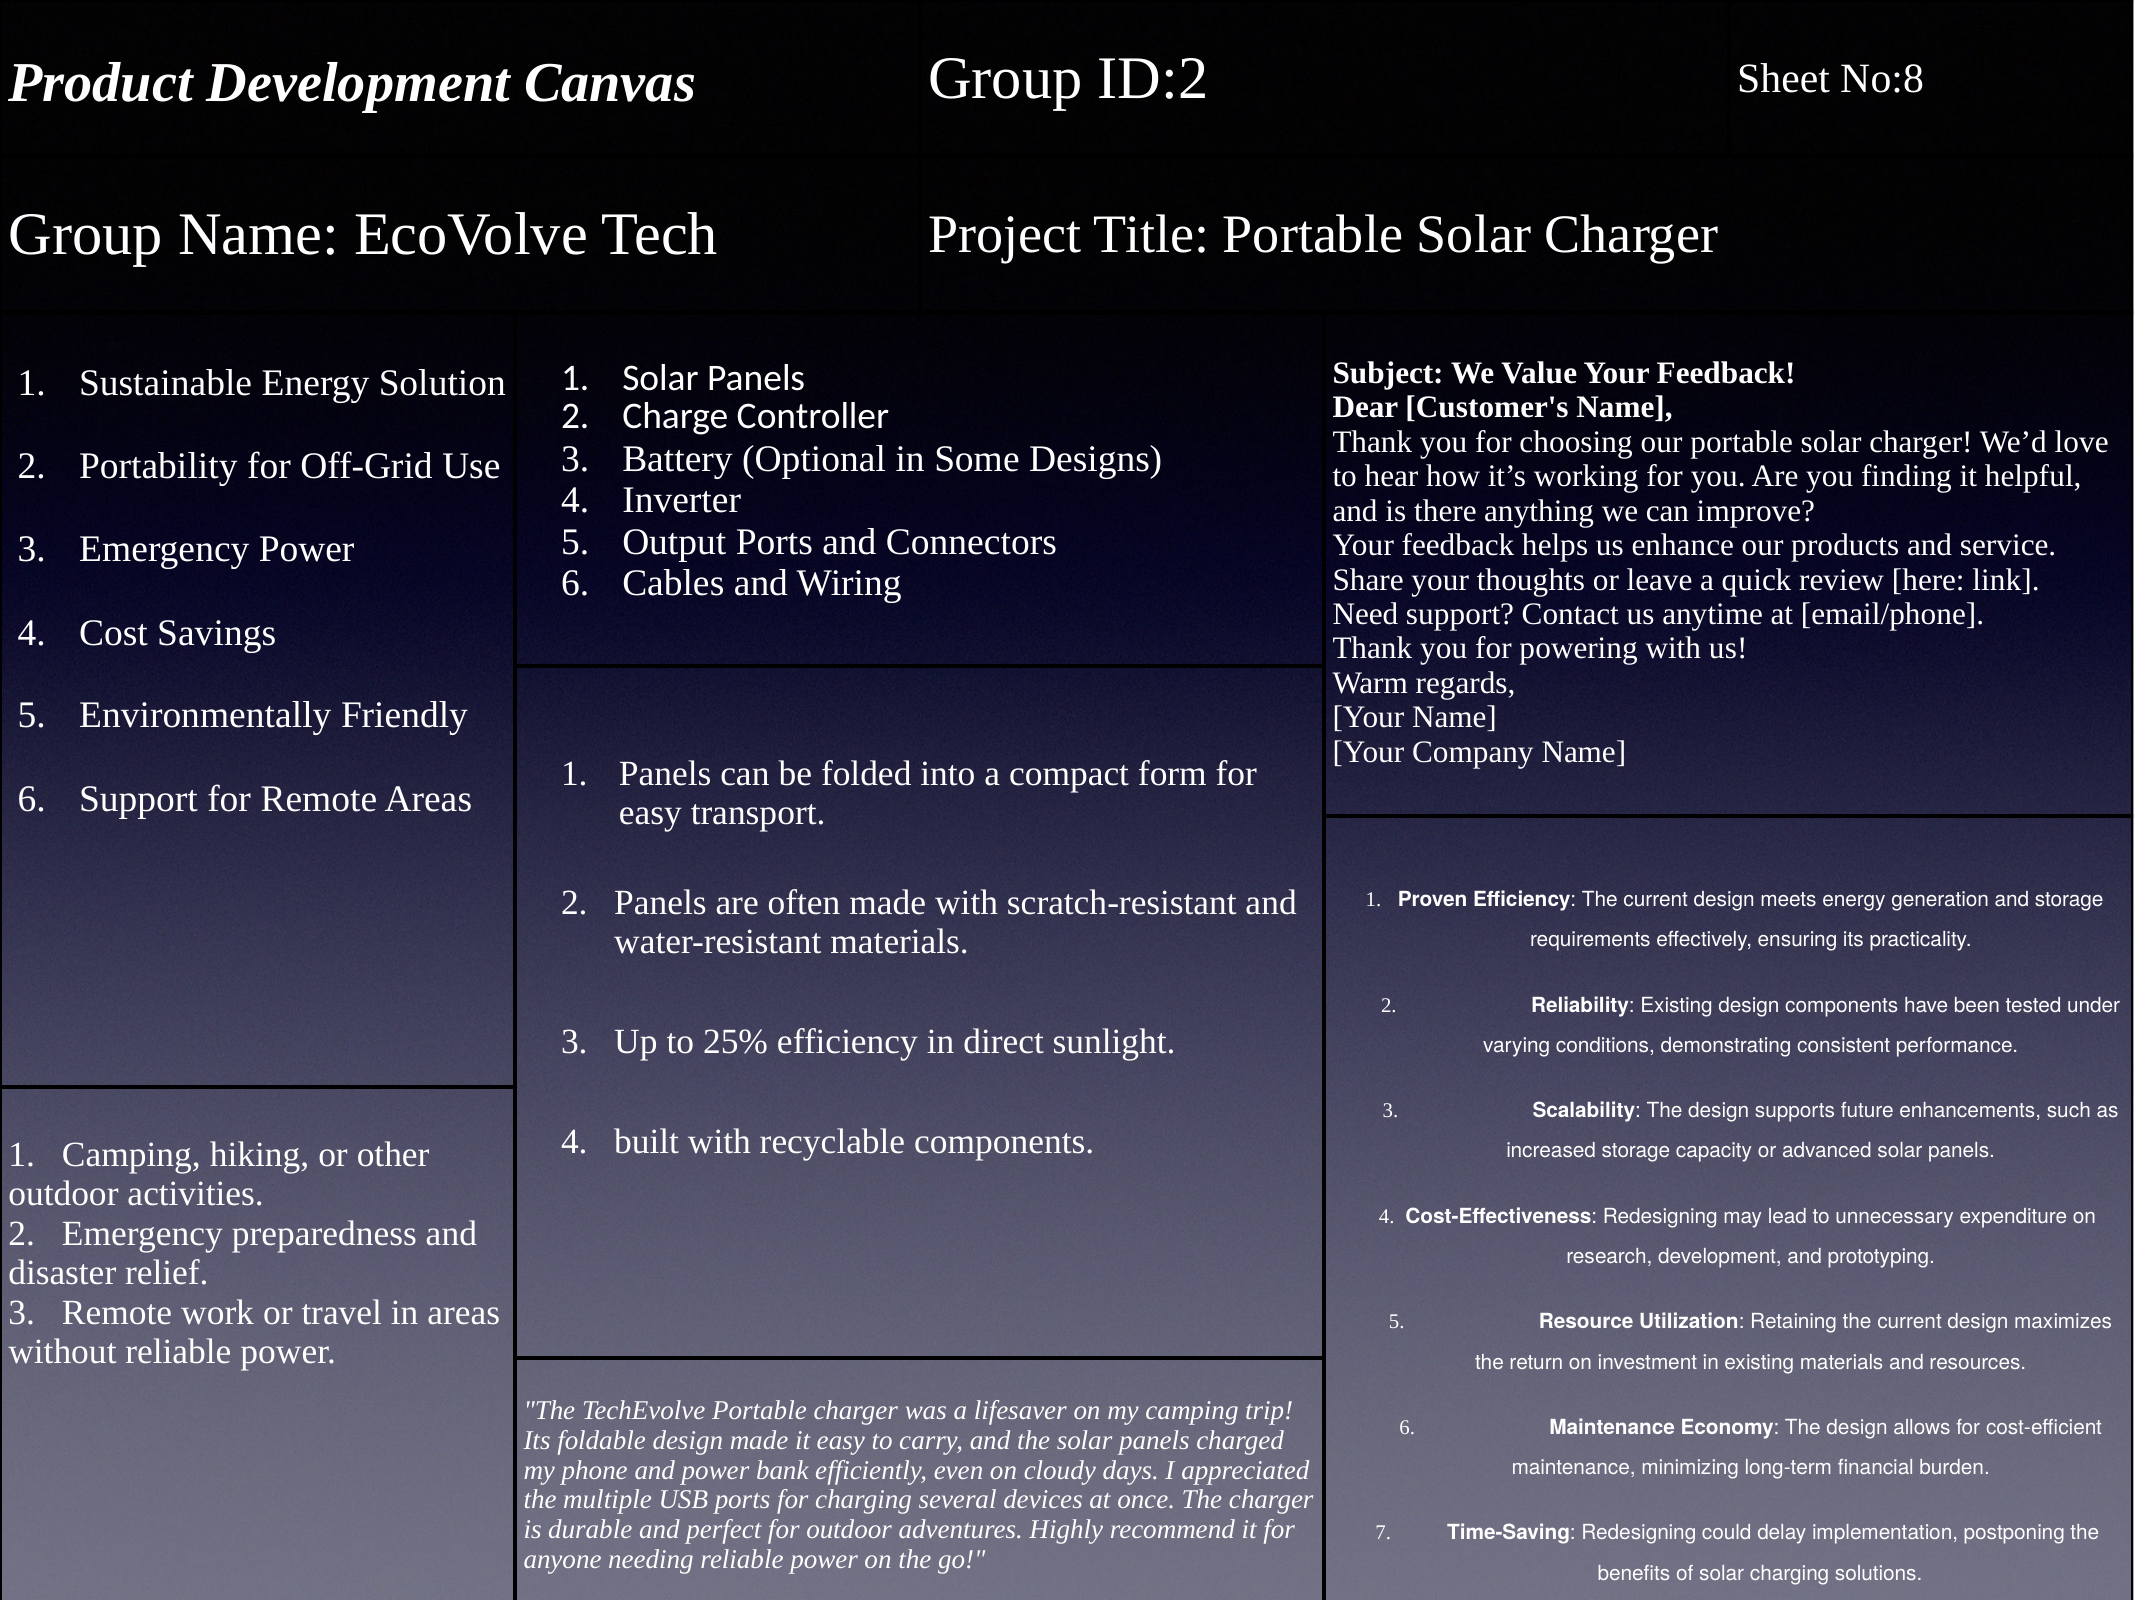

| Product Development Canvas |  | Group ID:2 |  | Sheet No:8 |
| --- | --- | --- | --- | --- |
| Group Name: EcoVolve Tech |  | Project Title: Portable Solar Charger |  |  |
| Sustainable Energy Solution Portability for Off-Grid Use Emergency Power Cost Savings Environmentally Friendly Support for Remote Areas | Solar Panels Charge Controller Battery (Optional in Some Designs) Inverter Output Ports and Connectors Cables and Wiring |  | Subject: We Value Your Feedback! Dear [Customer's Name], Thank you for choosing our portable solar charger! We’d love to hear how it’s working for you. Are you finding it helpful, and is there anything we can improve? Your feedback helps us enhance our products and service. Share your thoughts or leave a quick review [here: link]. Need support? Contact us anytime at [email/phone]. Thank you for powering with us! Warm regards, [Your Name] [Your Company Name] |  |
|  | Panels can be folded into a compact form for easy transport. Panels are often made with scratch-resistant and water-resistant materials. Up to 25% efficiency in direct sunlight. built with recyclable components. |  |  |  |
|  |  |  | 1. Proven Efficiency: The current design meets energy generation and storage requirements effectively, ensuring its practicality. 2. Reliability: Existing design components have been tested under varying conditions, demonstrating consistent performance. 3. Scalability: The design supports future enhancements, such as increased storage capacity or advanced solar panels. 4. Cost-Effectiveness: Redesigning may lead to unnecessary expenditure on research, development, and prototyping. 5. Resource Utilization: Retaining the current design maximizes the return on investment in existing materials and resources. 6. Maintenance Economy: The design allows for cost-efficient maintenance, minimizing long-term financial burden. 7. Time-Saving: Redesigning could delay implementation, postponing the benefits of solar charging solutions. 8. Deadline Constraints: Retaining the design ensures the project stays on schedule and meets pre-set milestones. |  |
| 1. Camping, hiking, or other outdoor activities. 2. Emergency preparedness and disaster relief. 3. Remote work or travel in areas without reliable power. |  |  |  |  |
|  | "The TechEvolve Portable charger was a lifesaver on my camping trip! Its foldable design made it easy to carry, and the solar panels charged my phone and power bank efficiently, even on cloudy days. I appreciated the multiple USB ports for charging several devices at once. The charger is durable and perfect for outdoor adventures. Highly recommend it for anyone needing reliable power on the go!" |  |  |  |

|  |  |
| --- | --- |